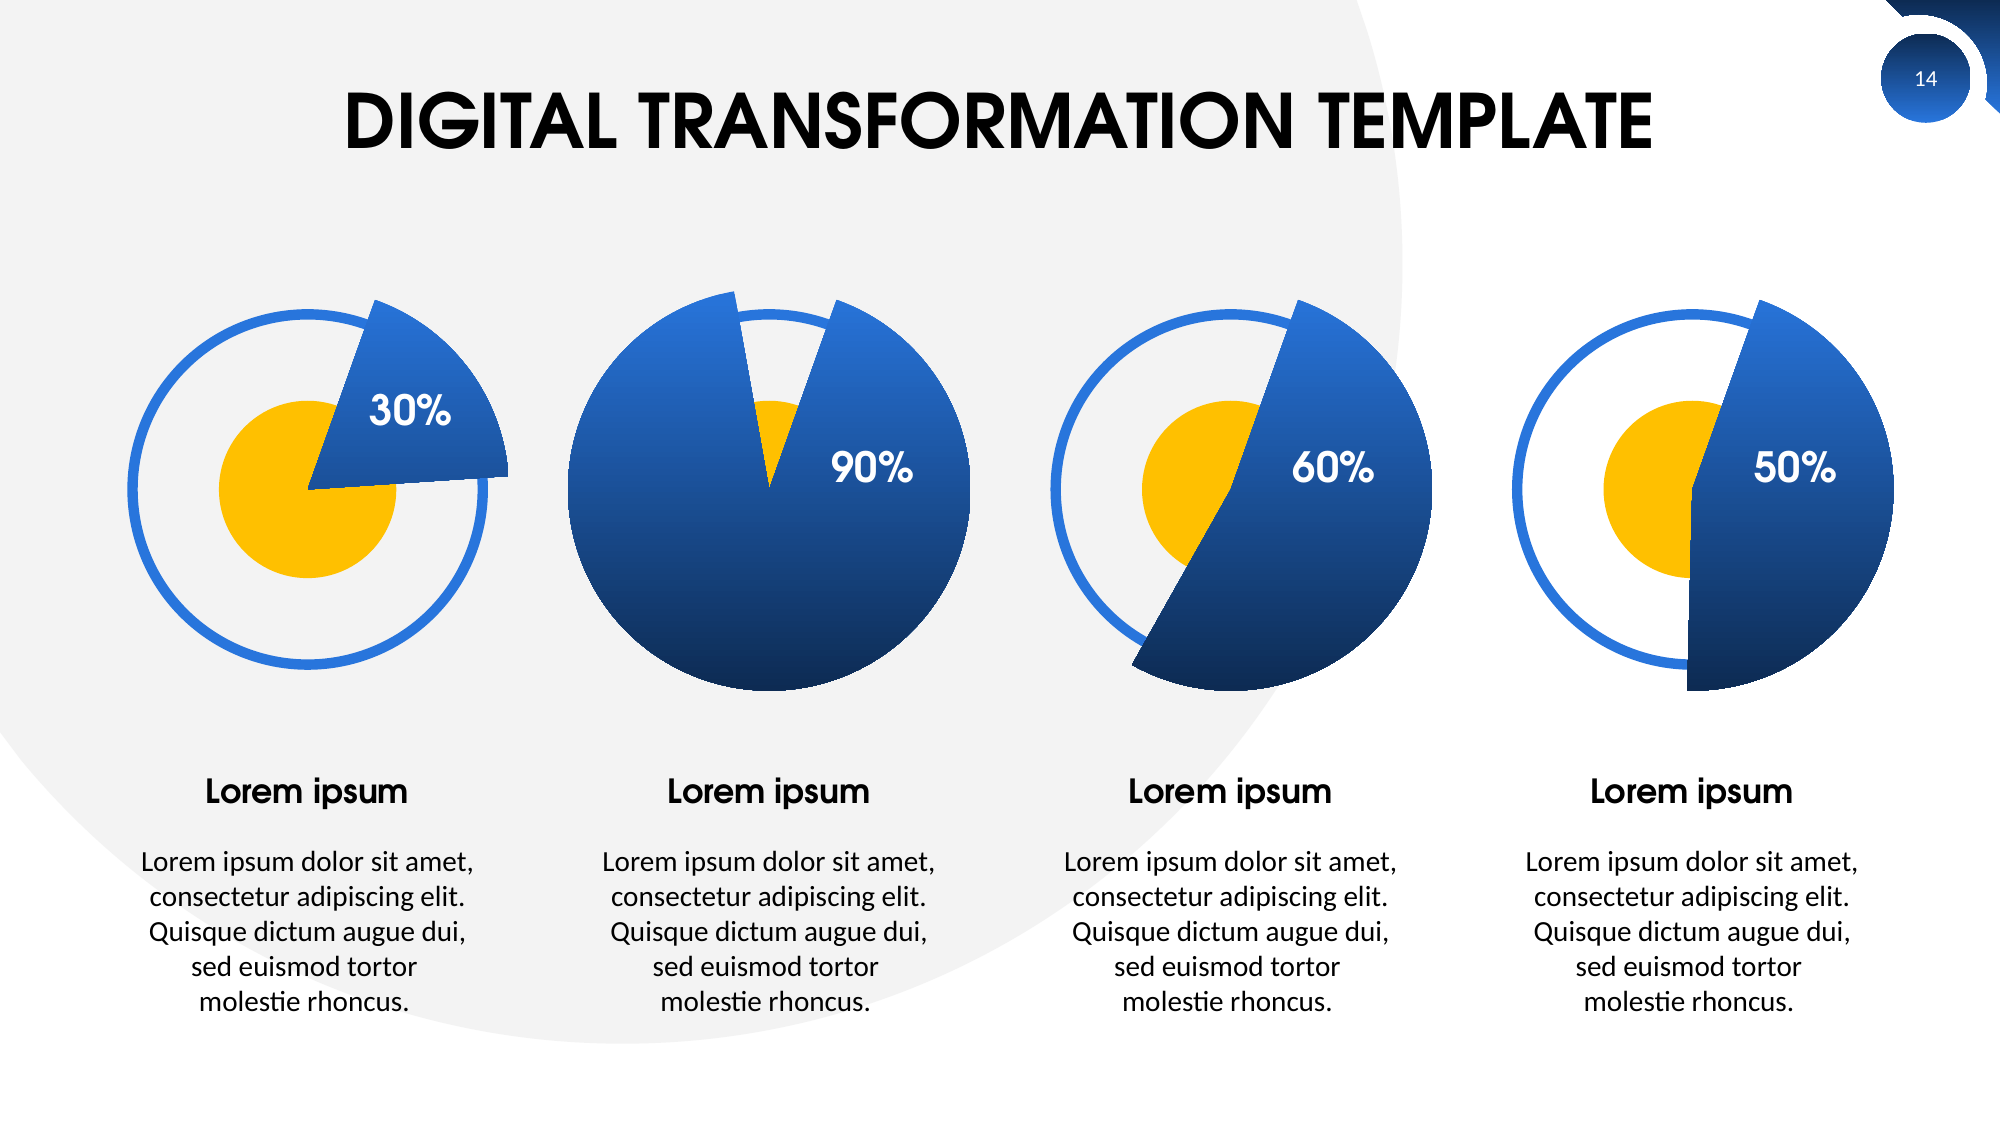

14
# DIGITAL TRANSFORMATION TEMPLATE

30%

90%

60%

50%

Lorem ipsum
Lorem ipsum
Lorem ipsum
Lorem ipsum
Lorem ipsum dolor sit amet, consectetur adipiscing elit. Quisque dictum augue dui, sed euismod tortor
molestie rhoncus.
Lorem ipsum dolor sit amet, consectetur adipiscing elit. Quisque dictum augue dui, sed euismod tortor
molestie rhoncus.
Lorem ipsum dolor sit amet, consectetur adipiscing elit. Quisque dictum augue dui, sed euismod tortor
molestie rhoncus.
Lorem ipsum dolor sit amet, consectetur adipiscing elit. Quisque dictum augue dui, sed euismod tortor
molestie rhoncus.